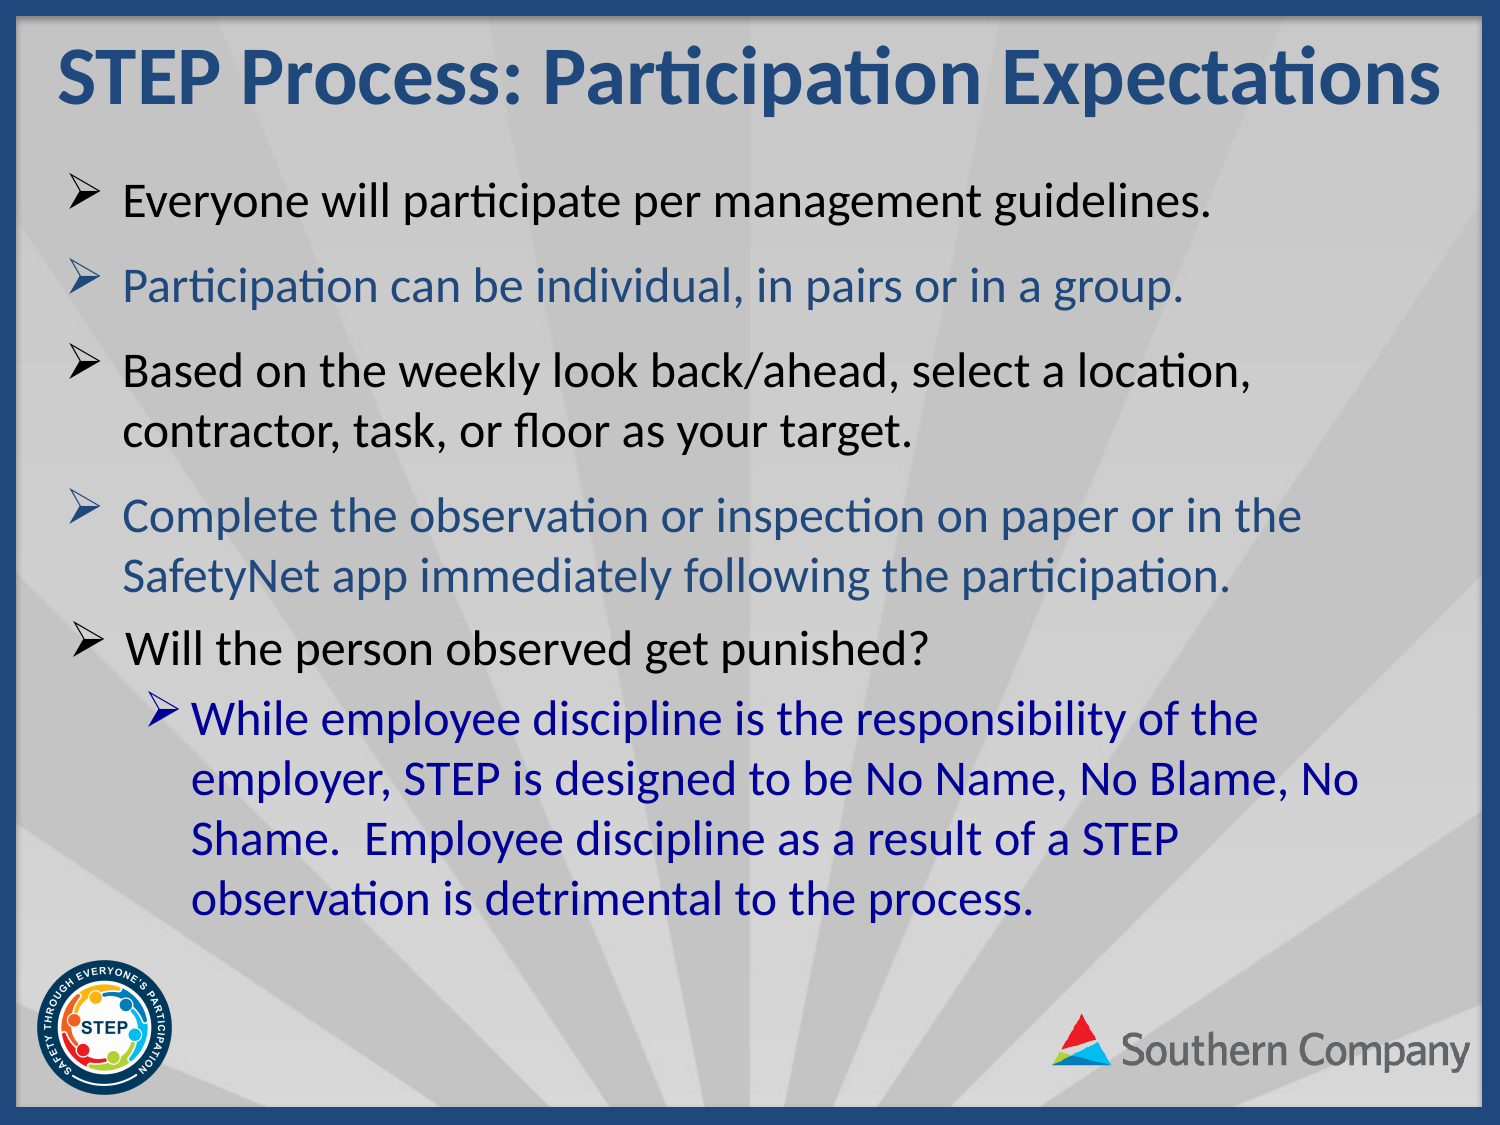

# STEP Process: Participation Expectations
Everyone will participate per management guidelines.
Participation can be individual, in pairs or in a group.
Based on the weekly look back/ahead, select a location, contractor, task, or floor as your target.
Complete the observation or inspection on paper or in the SafetyNet app immediately following the participation.
Will the person observed get punished?
While employee discipline is the responsibility of the employer, STEP is designed to be No Name, No Blame, No Shame.  Employee discipline as a result of a STEP observation is detrimental to the process.